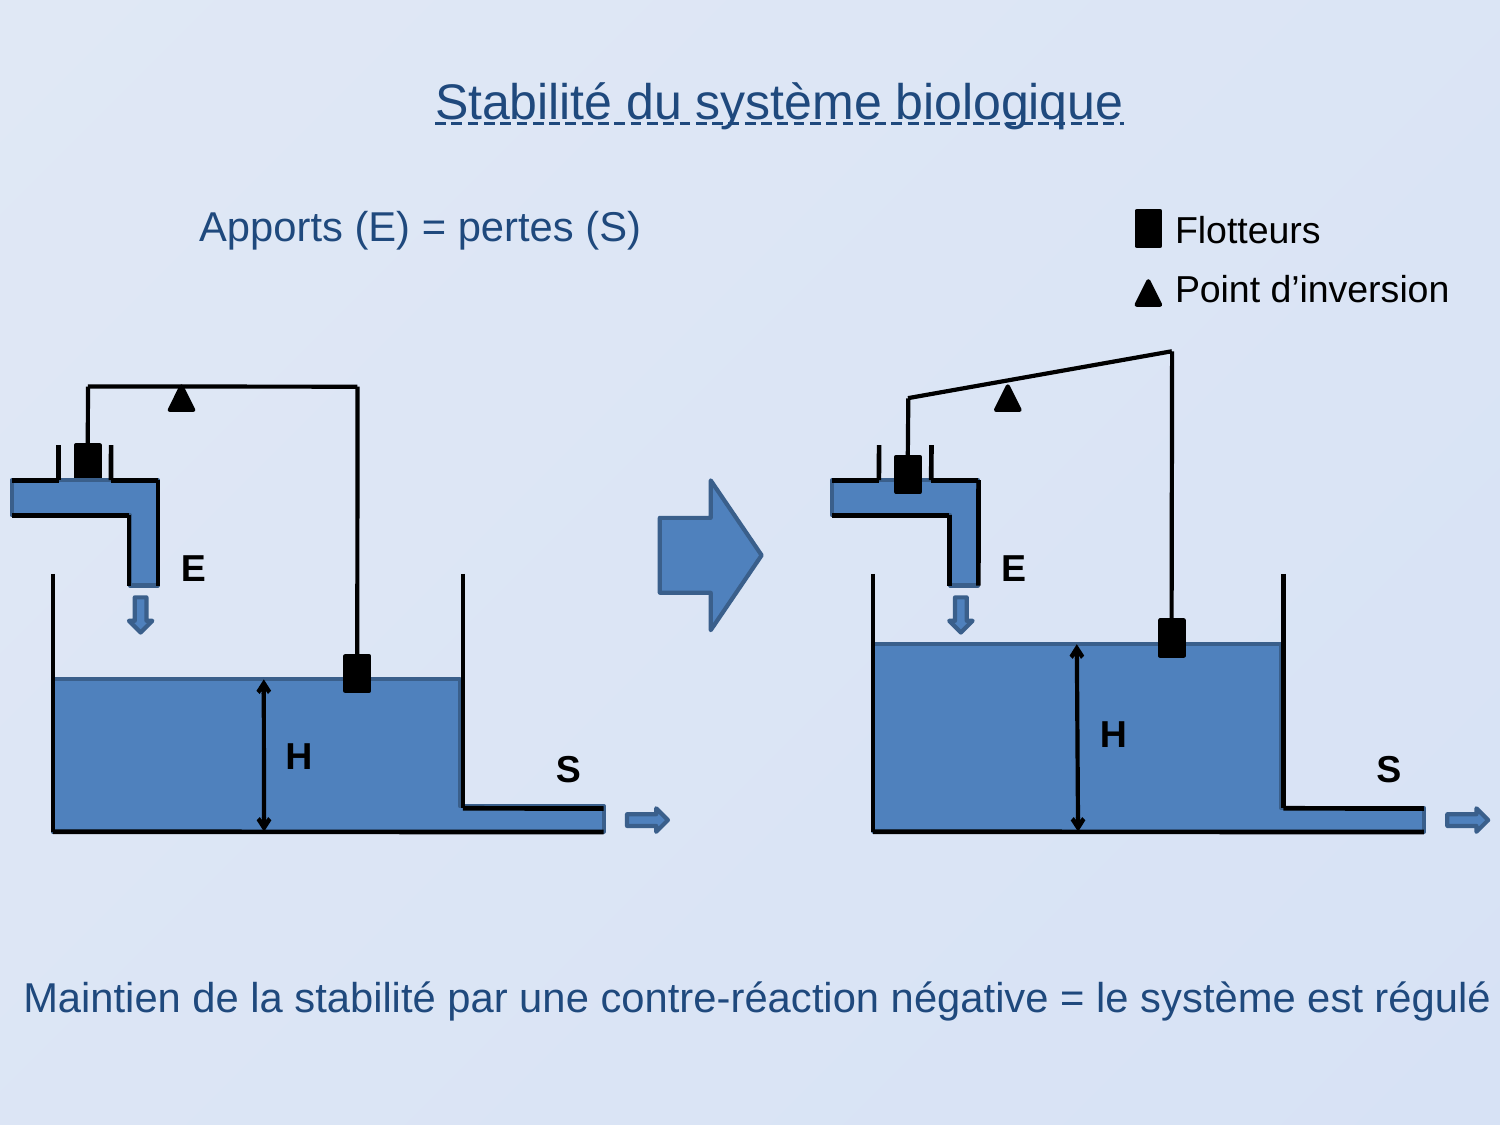

Stabilité du système biologique
Apports (E) = pertes (S)
Flotteurs

Point d’inversion

E

H
S

E

H
S

Maintien de la stabilité par une contre-réaction négative = le système est régulé